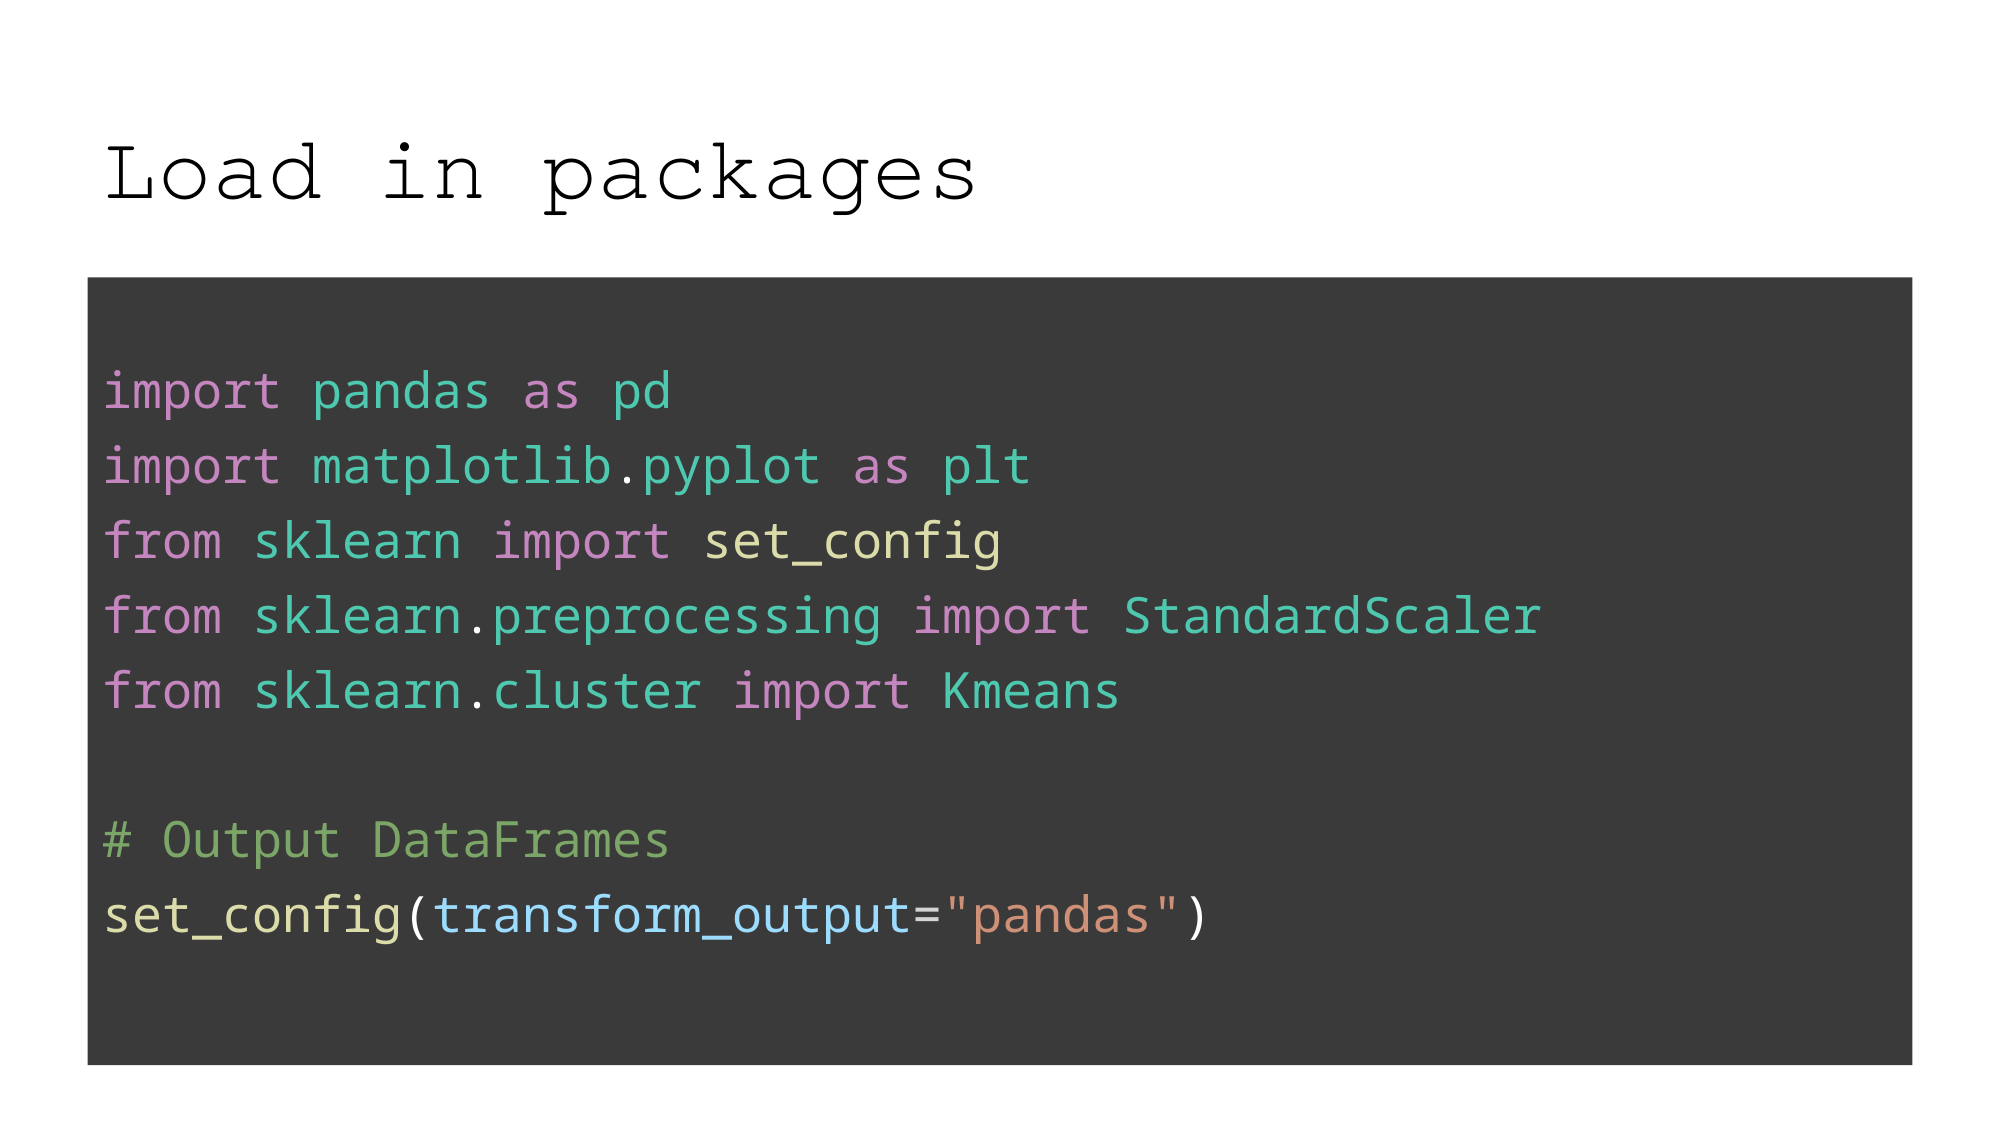

# Load in packages

import pandas as pd
import matplotlib.pyplot as plt
from sklearn import set_config
from sklearn.preprocessing import StandardScaler
from sklearn.cluster import Kmeans

# Output DataFrames
set_config(transform_output="pandas")